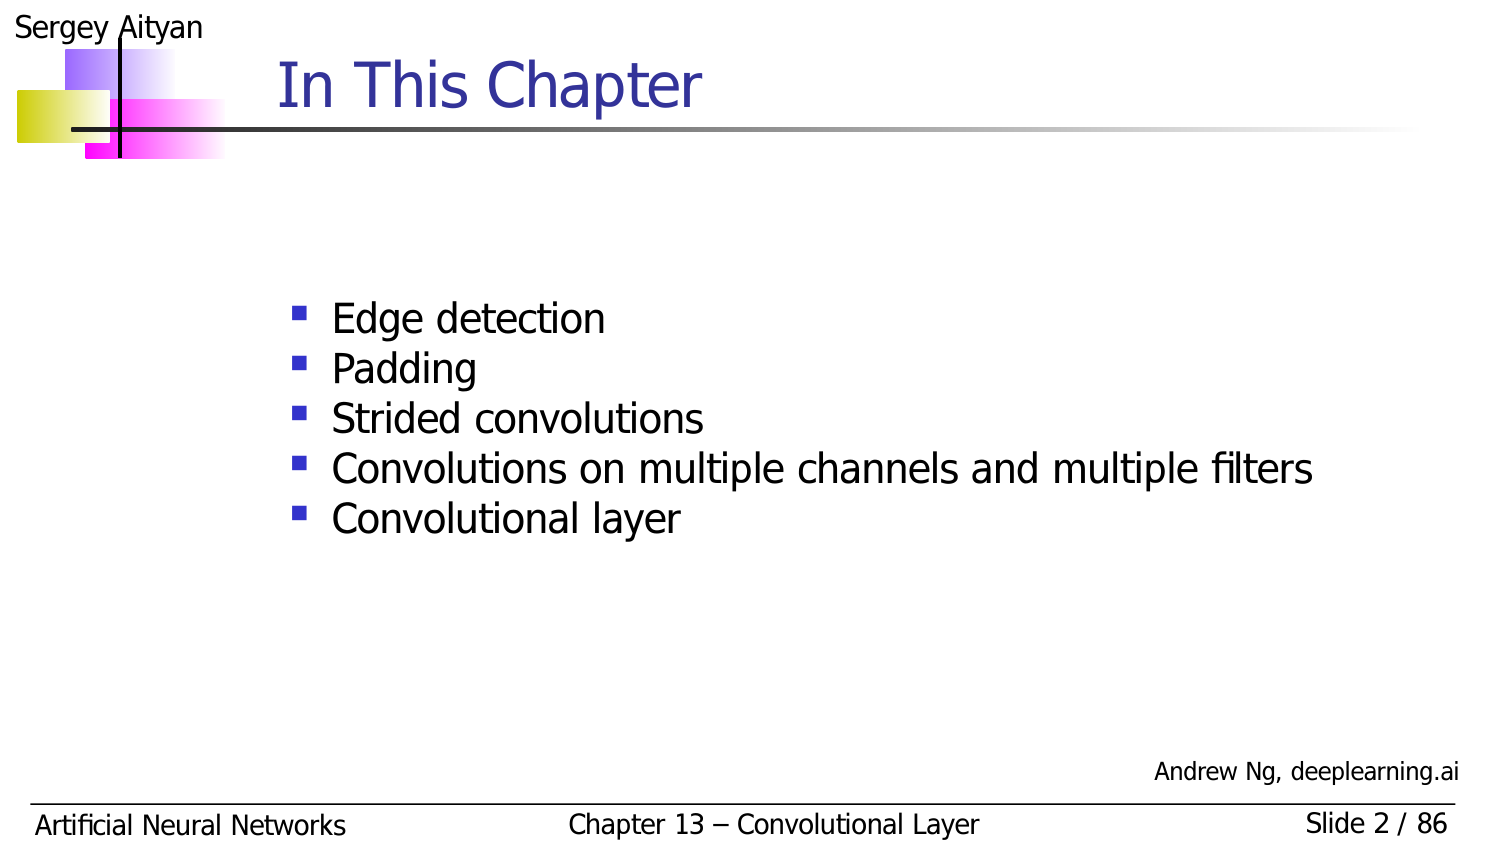

# In This Chapter
Edge detection
Padding
Strided convolutions
Convolutions on multiple channels and multiple filters
Convolutional layer

Andrew Ng, deeplearning.ai